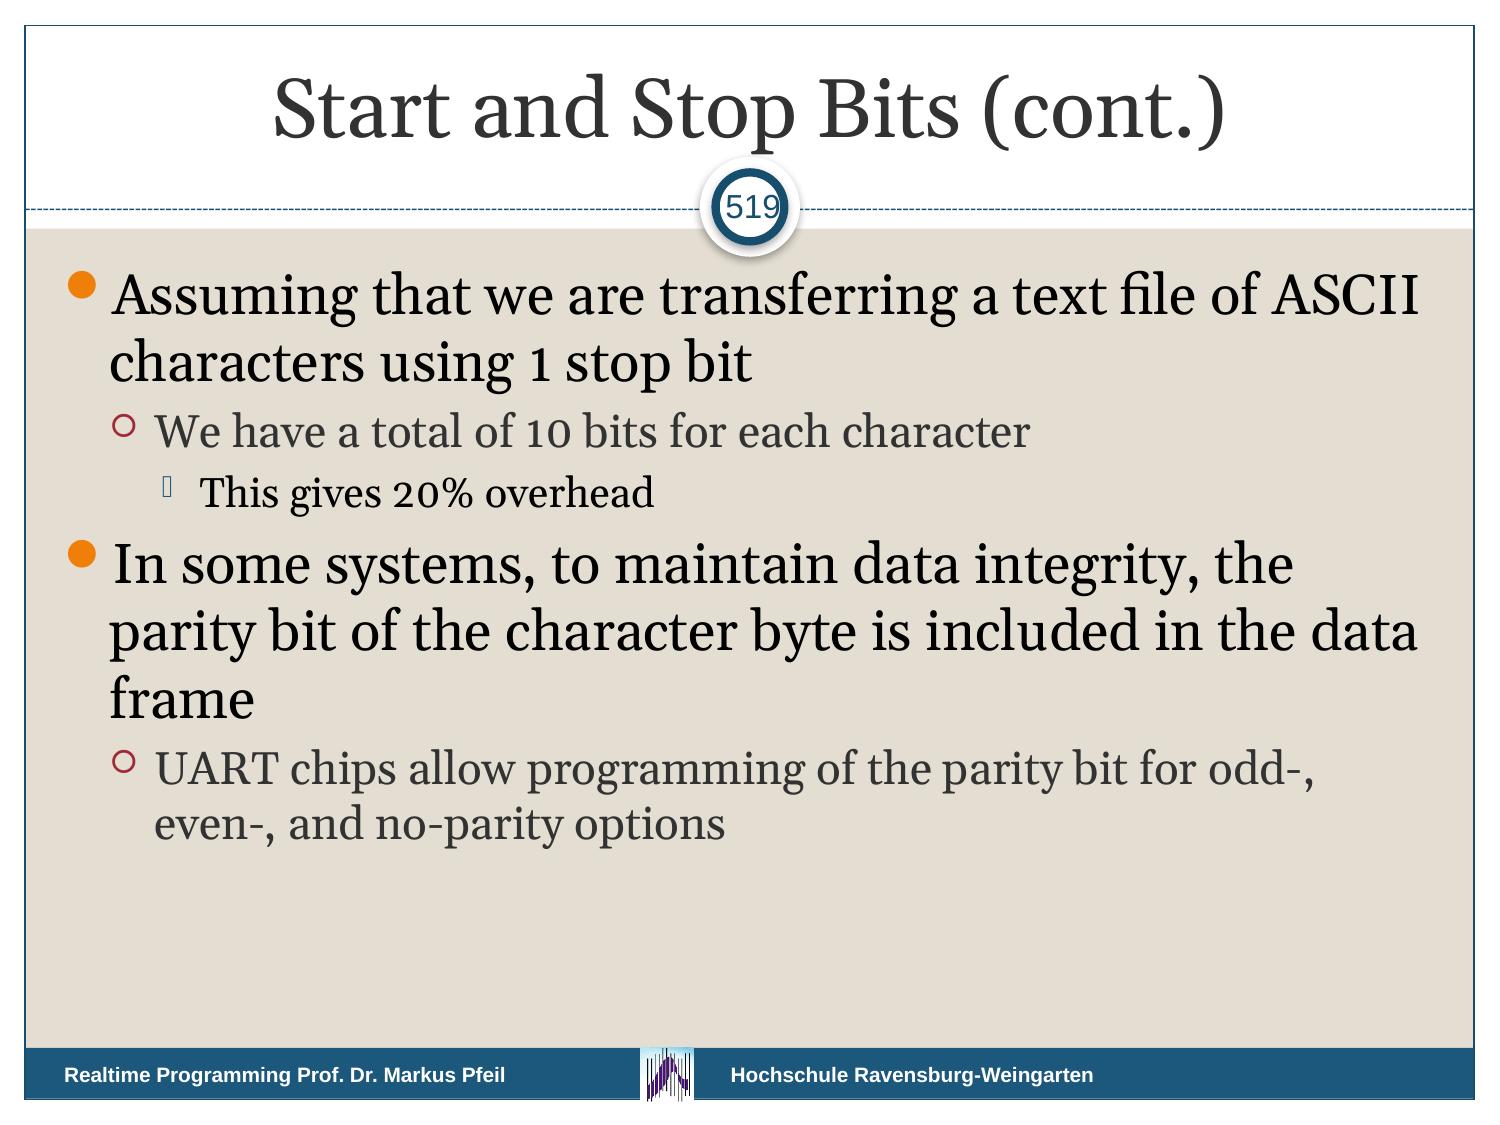

# Start and Stop Bits (cont.)
519
Assuming that we are transferring a text file of ASCII characters using 1 stop bit
We have a total of 10 bits for each character
This gives 20% overhead
In some systems, to maintain data integrity, the parity bit of the character byte is included in the data frame
UART chips allow programming of the parity bit for odd-, even-, and no-parity options
Realtime Programming Prof. Dr. Markus Pfeil